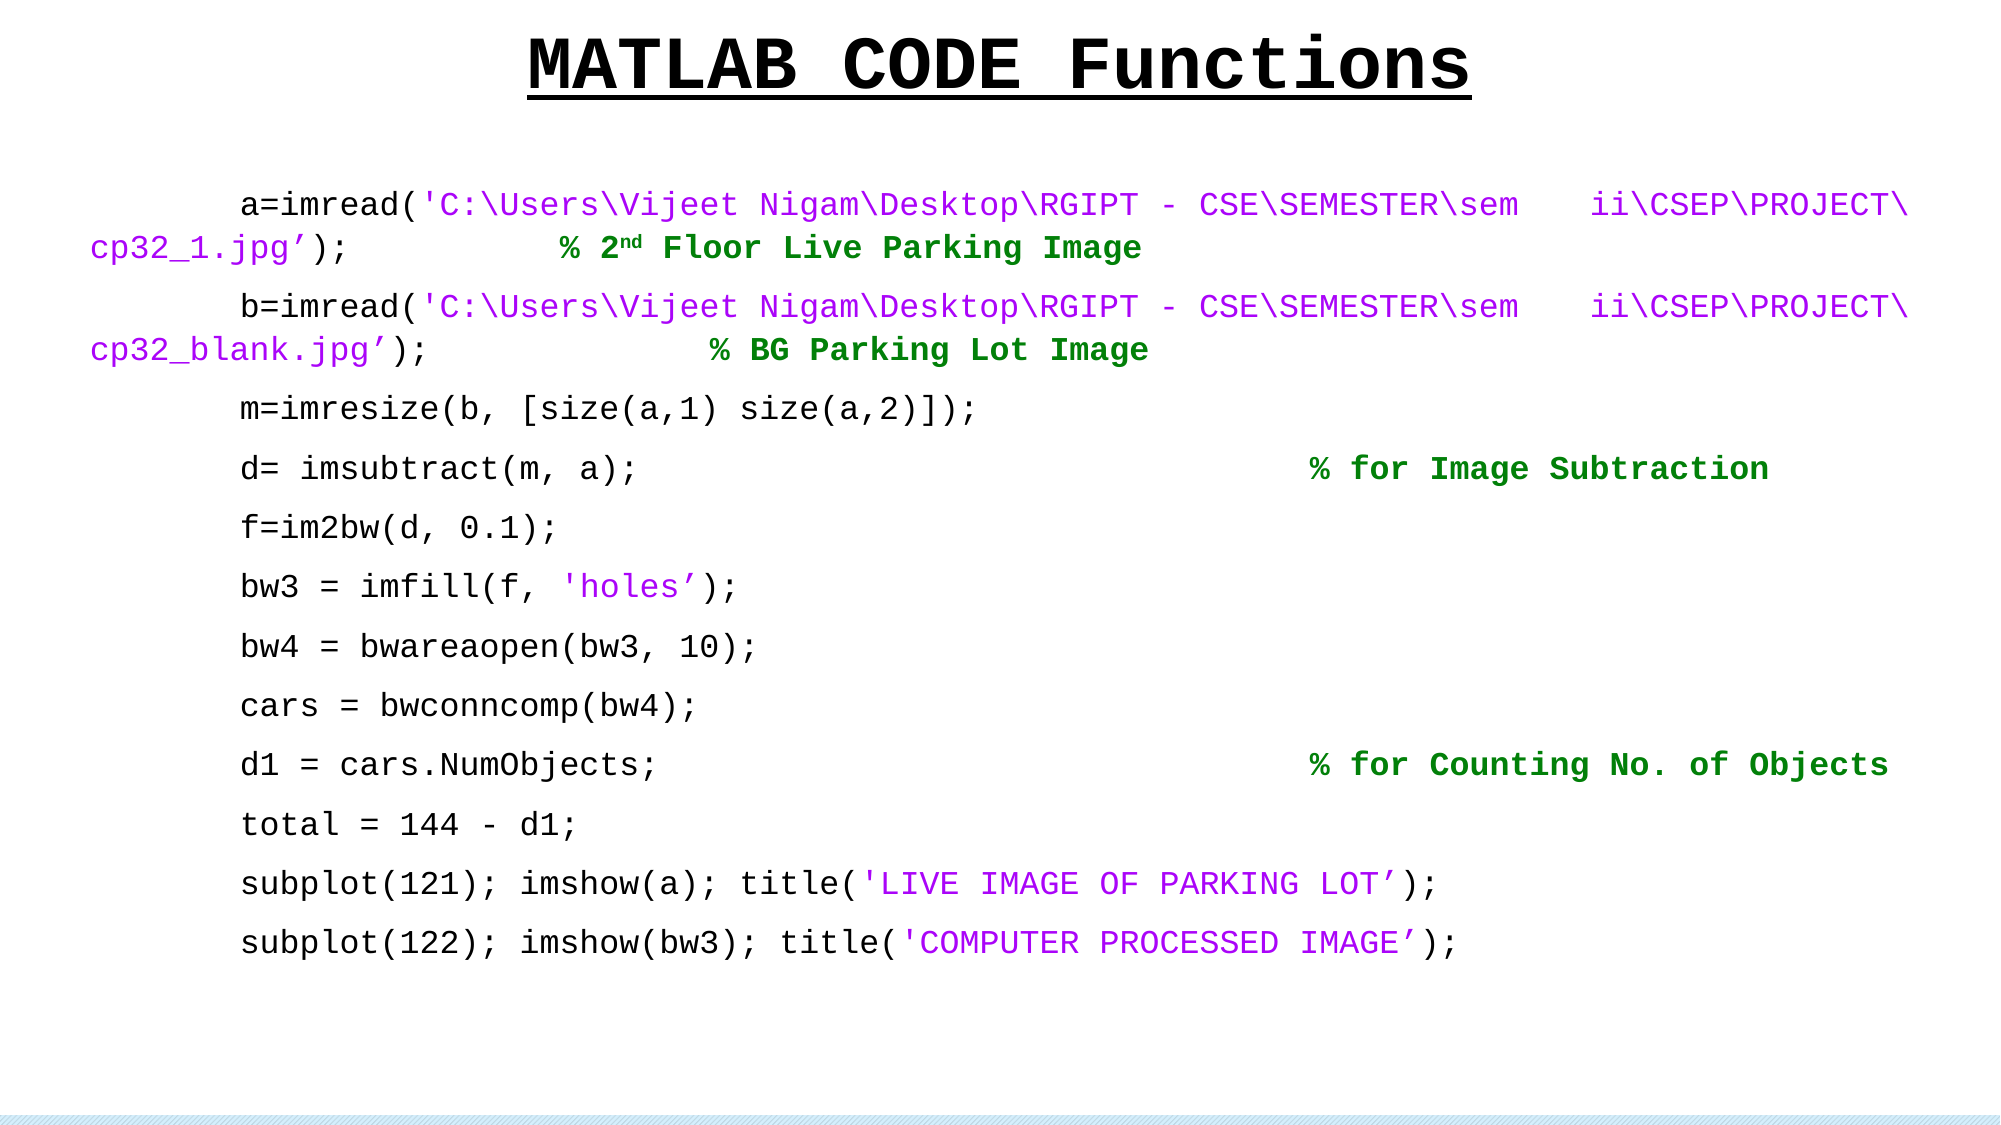

MATLAB CODE Functions

	a=imread('C:\Users\Vijeet Nigam\Desktop\RGIPT - CSE\SEMESTER\sem 	ii\CSEP\PROJECT\cp32_1.jpg’); 		 % 2nd Floor Live Parking Image
	b=imread('C:\Users\Vijeet Nigam\Desktop\RGIPT - CSE\SEMESTER\sem 	ii\CSEP\PROJECT\cp32_blank.jpg’);		 % BG Parking Lot Image
	m=imresize(b, [size(a,1) size(a,2)]);
	d= imsubtract(m, a);					 % for Image Subtraction
	f=im2bw(d, 0.1);
	bw3 = imfill(f, 'holes’);
	bw4 = bwareaopen(bw3, 10);
	cars = bwconncomp(bw4);
	d1 = cars.NumObjects;					 % for Counting No. of Objects
	total = 144 - d1;
	subplot(121); imshow(a); title('LIVE IMAGE OF PARKING LOT’);
	subplot(122); imshow(bw3); title('COMPUTER PROCESSED IMAGE’);